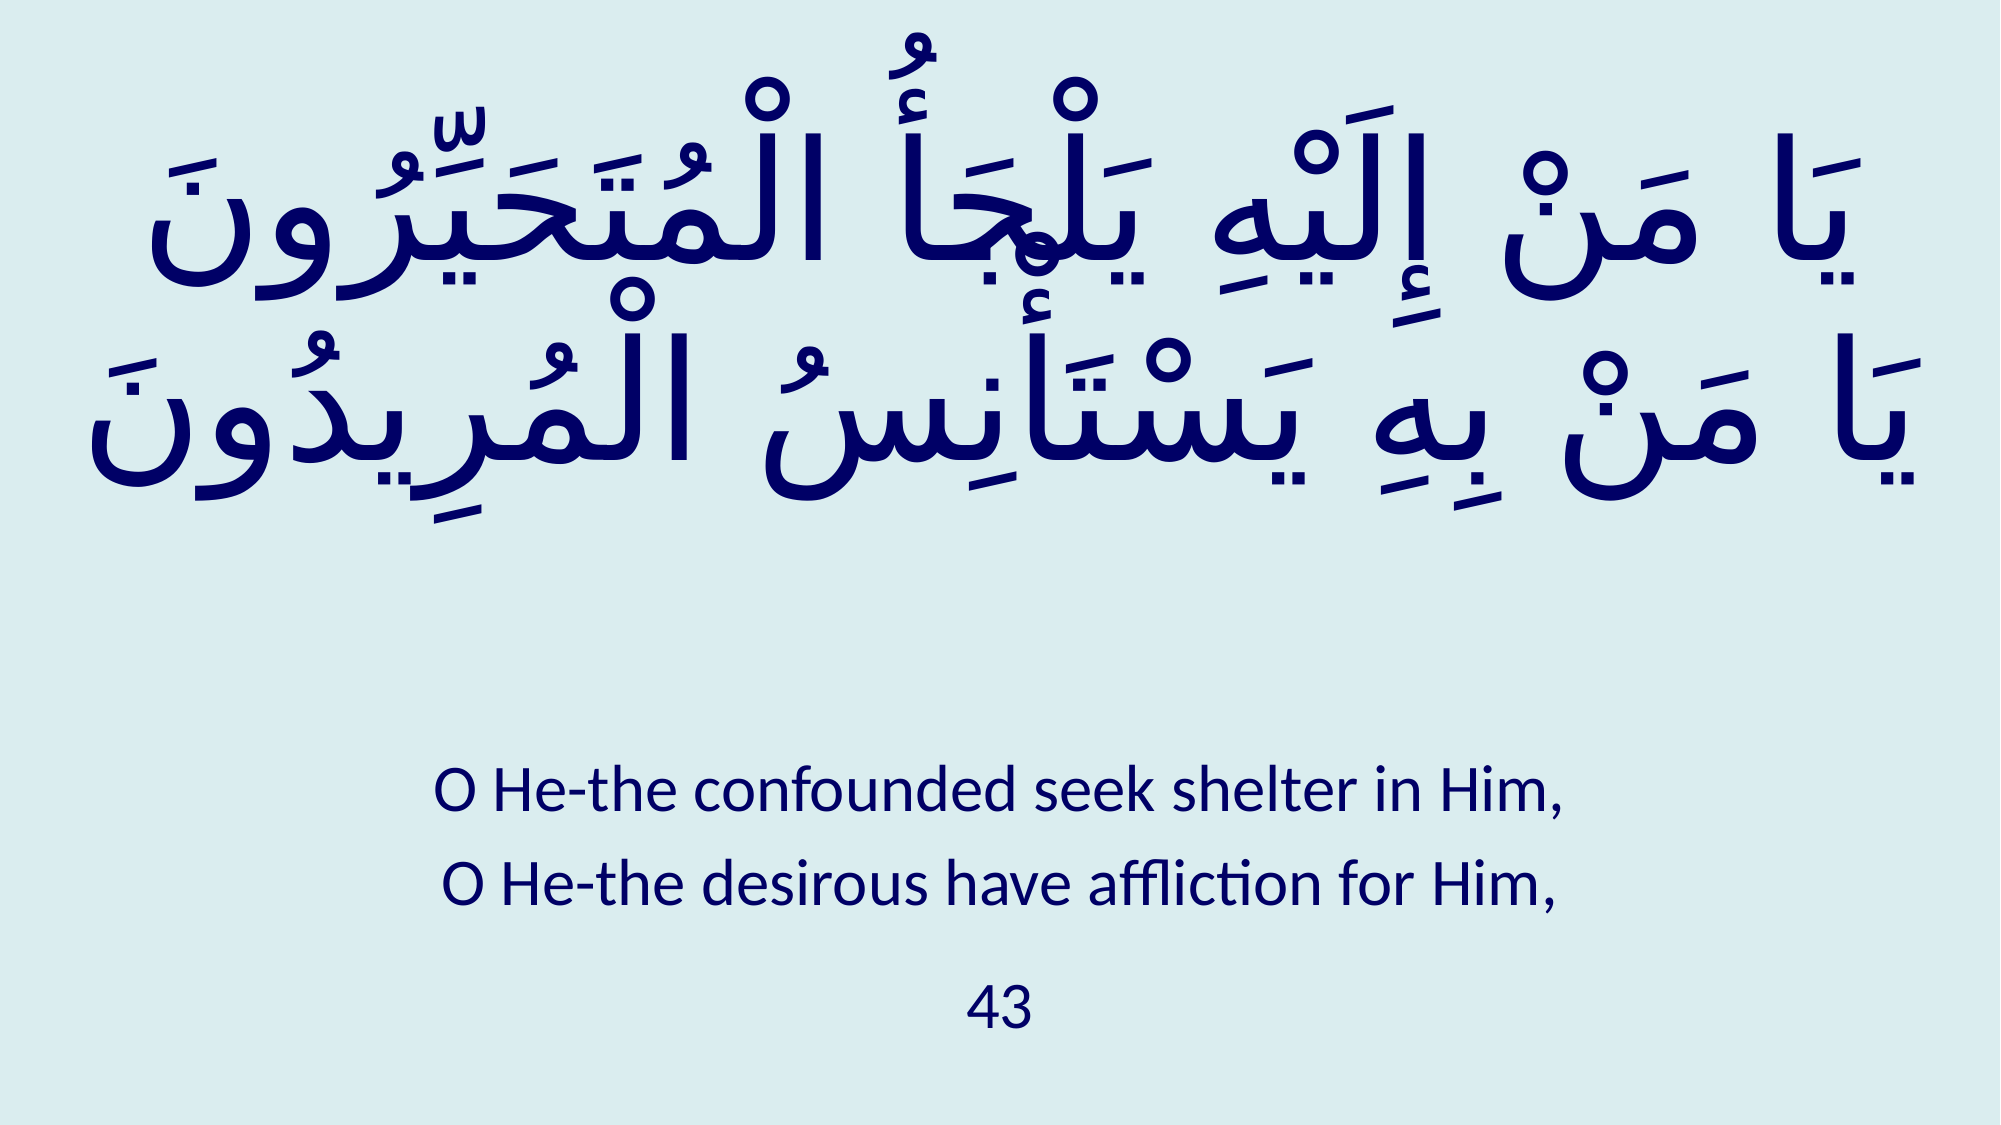

# يَا مَنْ إِلَيْهِ يَلْجَأُ الْمُتَحَيِّرُونَ يَا مَنْ بِهِ يَسْتَأْنِسُ الْمُرِيدُونَ
O He-the confounded seek shelter in Him,
O He-the desirous have affliction for Him,
43